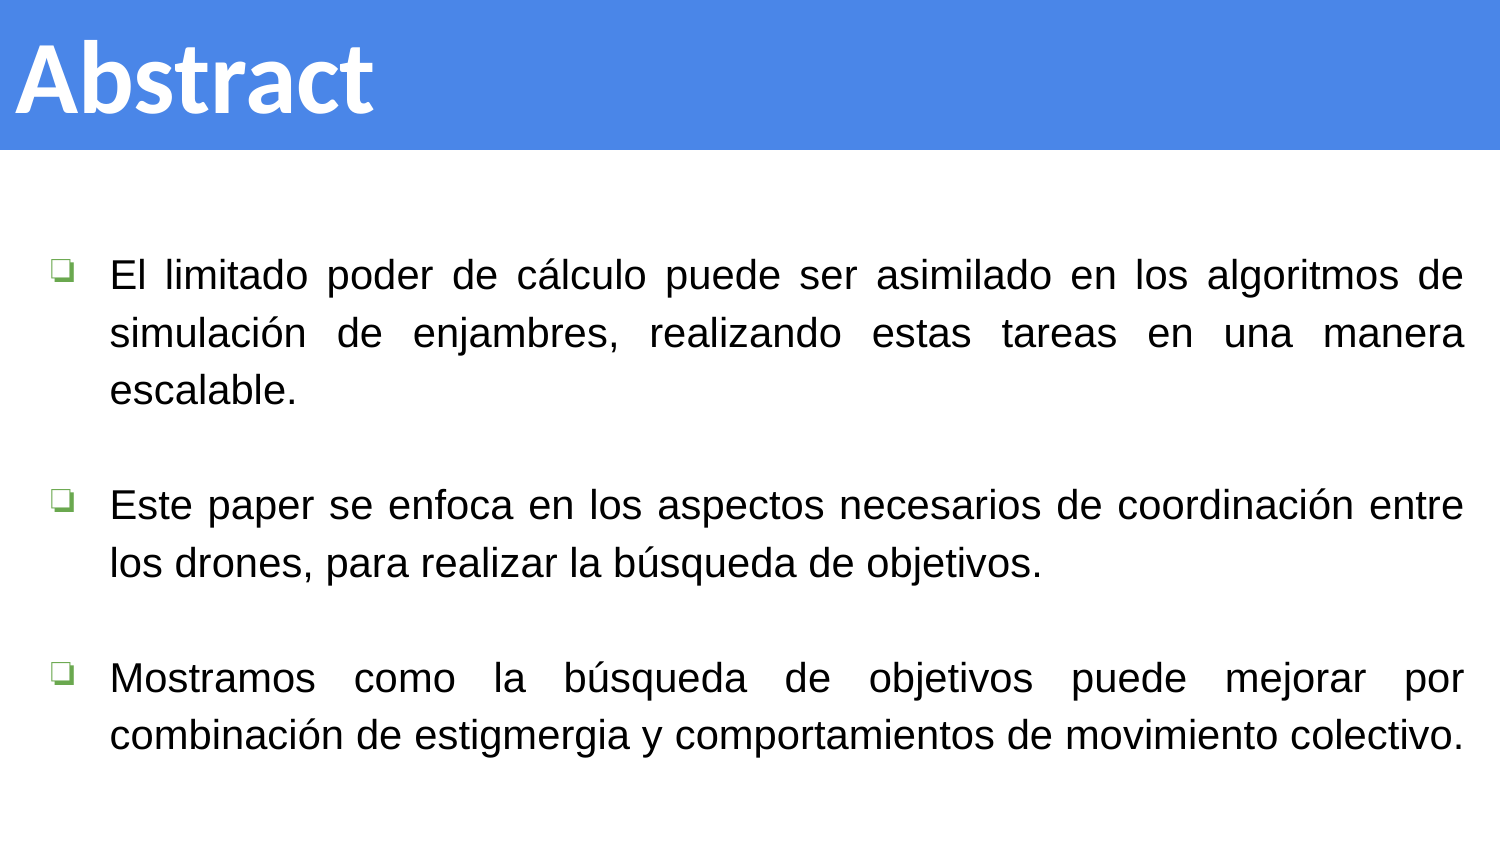

# Abstract
El limitado poder de cálculo puede ser asimilado en los algoritmos de simulación de enjambres, realizando estas tareas en una manera escalable.

Este paper se enfoca en los aspectos necesarios de coordinación entre los drones, para realizar la búsqueda de objetivos.

Mostramos como la búsqueda de objetivos puede mejorar por combinación de estigmergia y comportamientos de movimiento colectivo.